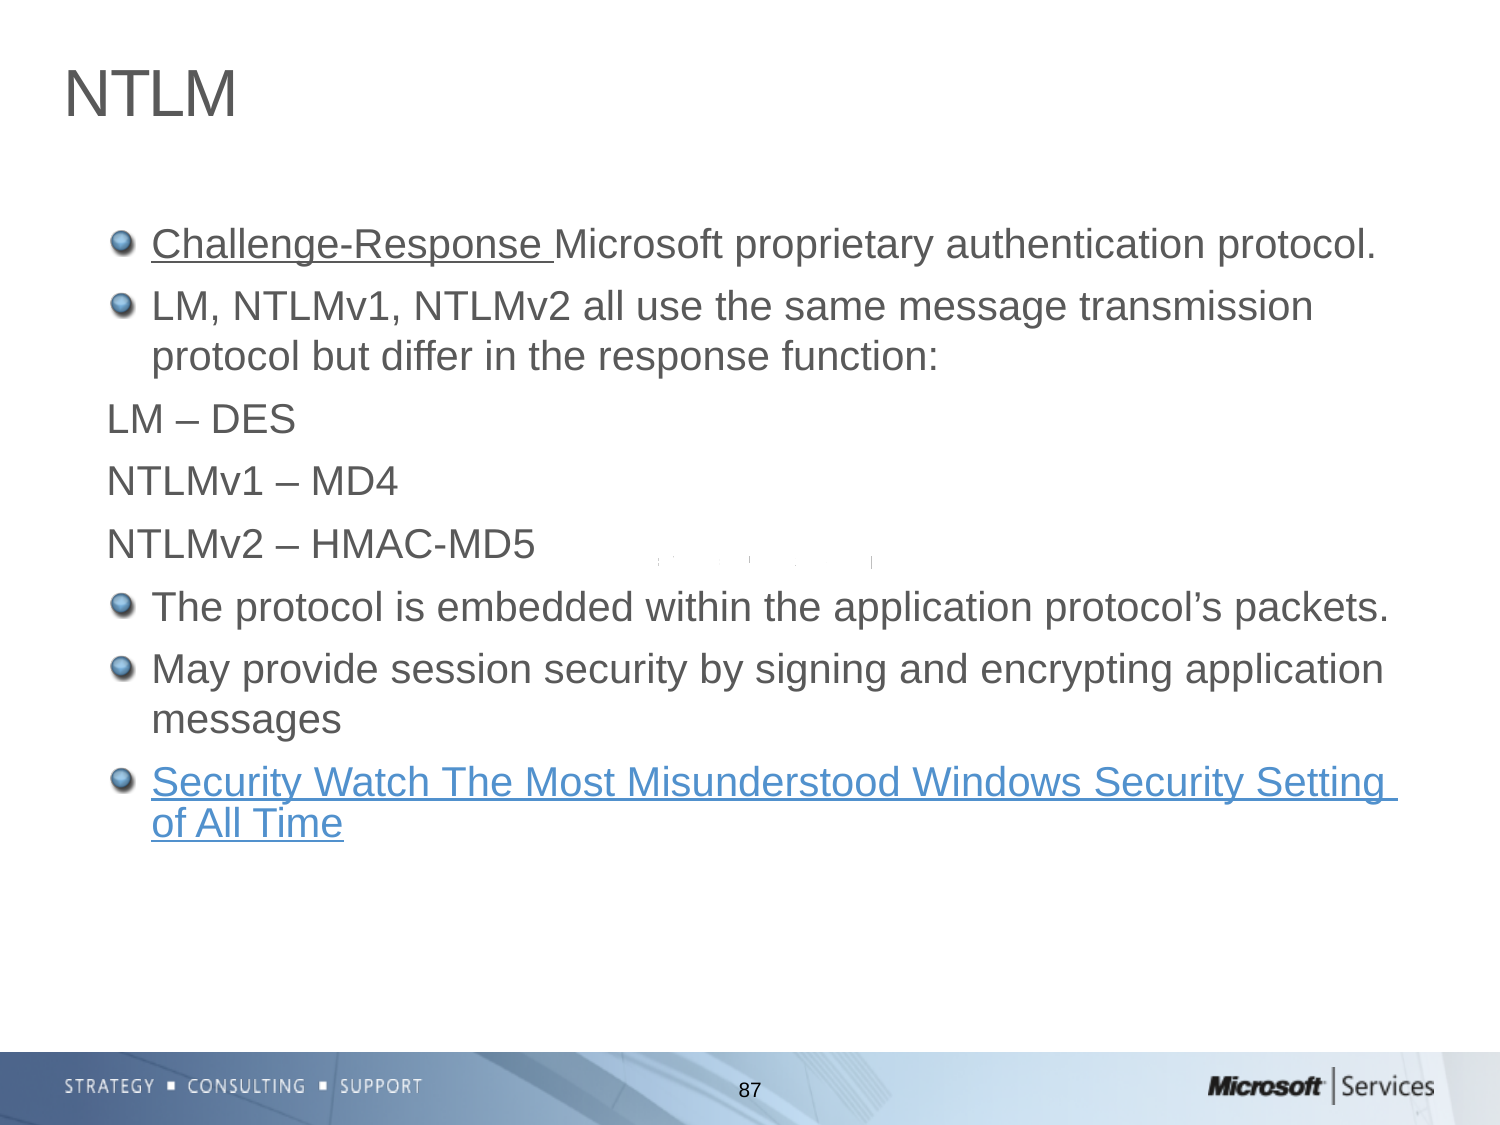

# NTLM

Challenge-Response Microsoft proprietary authentication protocol.
LM, NTLMv1, NTLMv2 all use the same message transmission protocol but differ in the response function:
LM – DES
NTLMv1 – MD4
NTLMv2 – HMAC-MD5
The protocol is embedded within the application protocol’s packets.
May provide session security by signing and encrypting application messages
Security Watch The Most Misunderstood Windows Security Setting of All Time